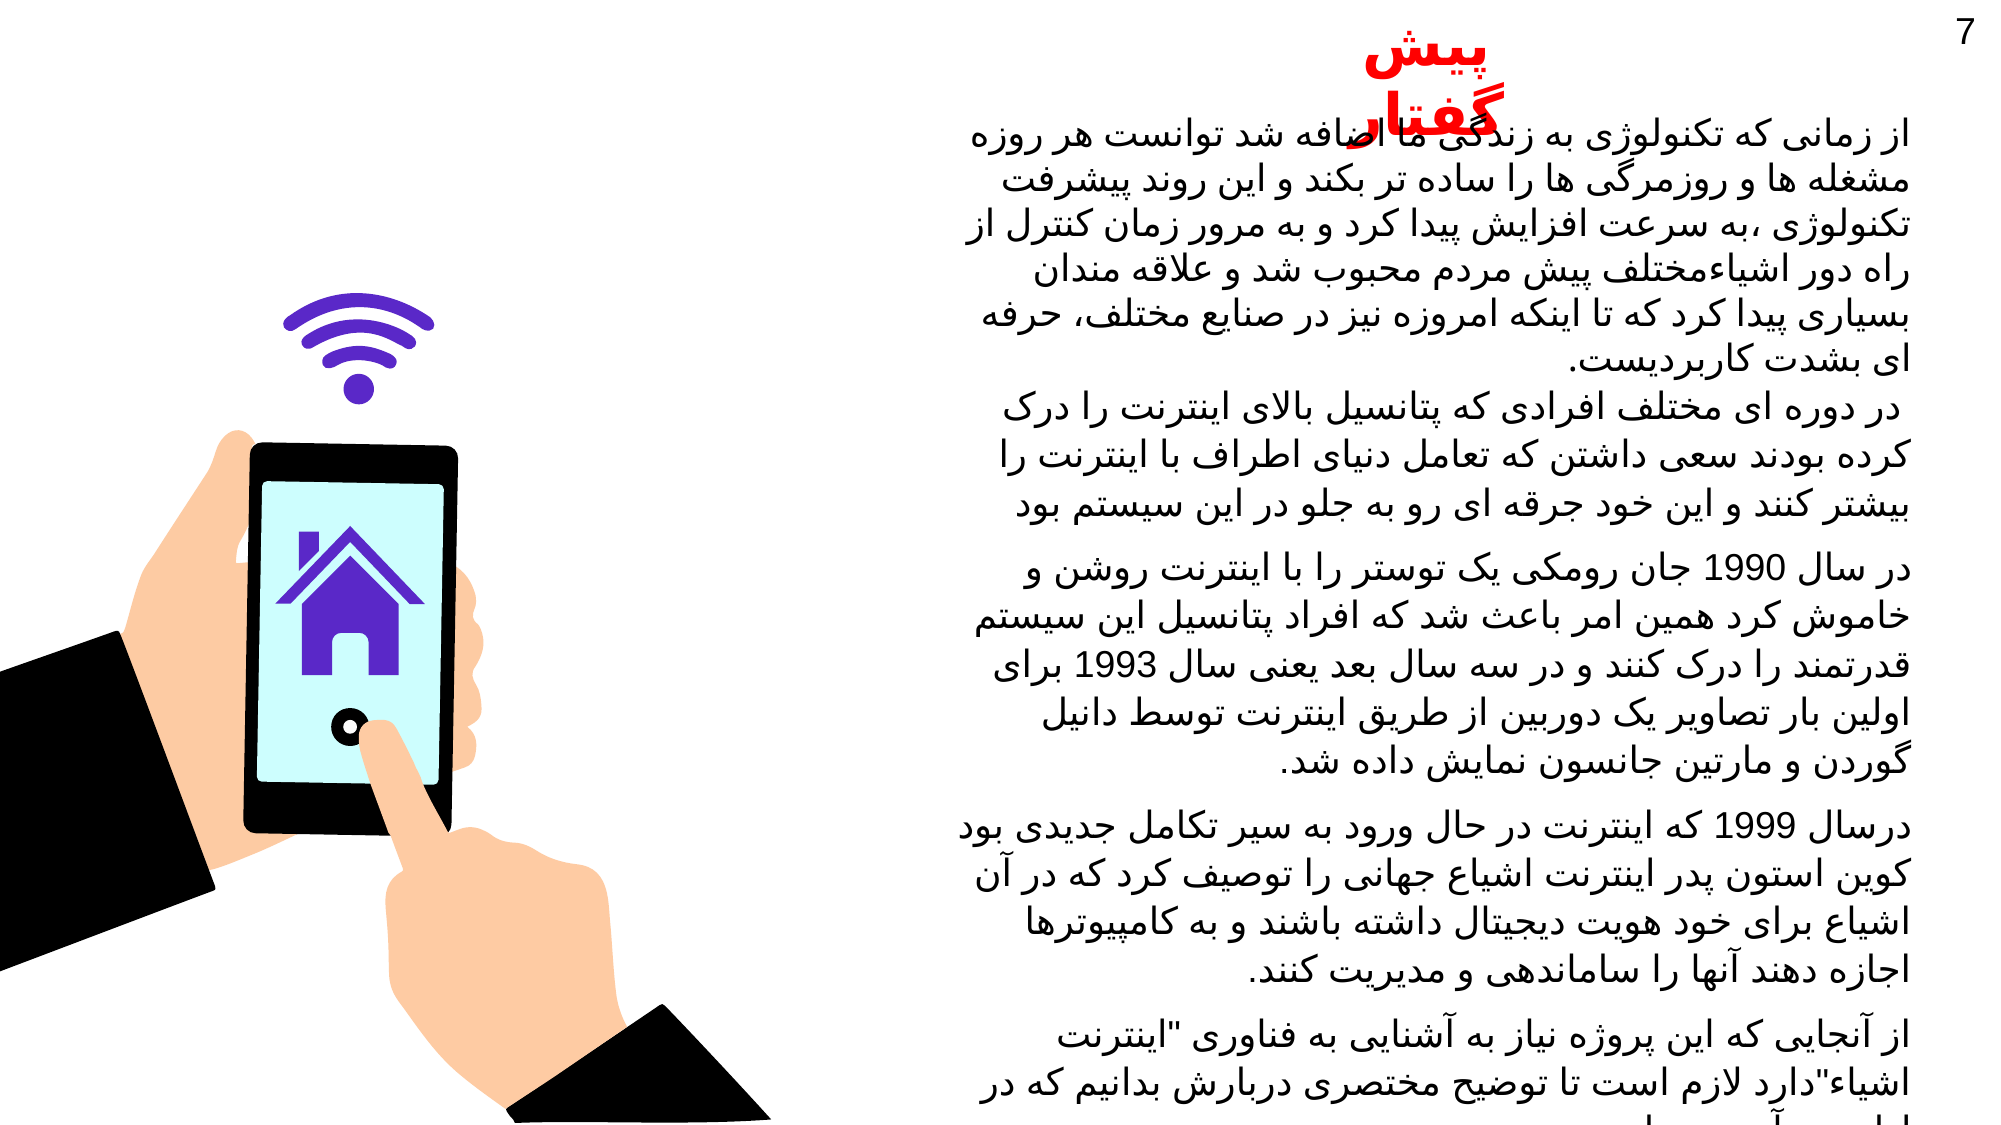

پیش گفتار
7
از زمانی که تکنولوژی به زندگی ما اضافه شد توانست هر روزه مشغله ها و روزمرگی ها را ساده تر بکند و این روند پیشرفت تکنولوژی ،به سرعت افزایش پیدا کرد و به مرور زمان کنترل از راه دور اشیاءمختلف پیش مردم محبوب شد و علاقه مندان بسیاری پیدا کرد که تا اینکه امروزه نیز در صنایع مختلف، حرفه ای بشدت کاربردیست.
 در دوره ای مختلف افرادی که پتانسیل بالای اینترنت را درک کرده بودند سعی داشتن که تعامل دنیای اطراف با اینترنت را بیشتر کنند و این خود جرقه ای رو به جلو در این سیستم بود
در سال 1990 جان رومکی یک توستر را با اینترنت روشن و خاموش کرد همین امر باعث شد که افراد پتانسیل این سیستم قدرتمند را درک کنند و در سه سال بعد یعنی سال 1993 برای اولین بار تصاویر یک دوربین از طریق اینترنت توسط دانیل گوردن و مارتین جانسون نمایش داده شد.
درسال 1999 که اینترنت در حال ورود به سیر تکامل جدیدی بود کوین استون پدر اینترنت اشیاع جهانی را توصیف کرد که در آن اشیاع برای خود هویت دیجیتال داشته باشند و به کامپیوترها اجازه دهند آنها را ساماندهی و مدیریت کنند.
از آنجایی که این پروژه نیاز به آشنایی به فناوری "اینترنت اشیاء"دارد لازم است تا توضیح مختصری دربارش بدانیم که در ادامه به آن میپردازیم